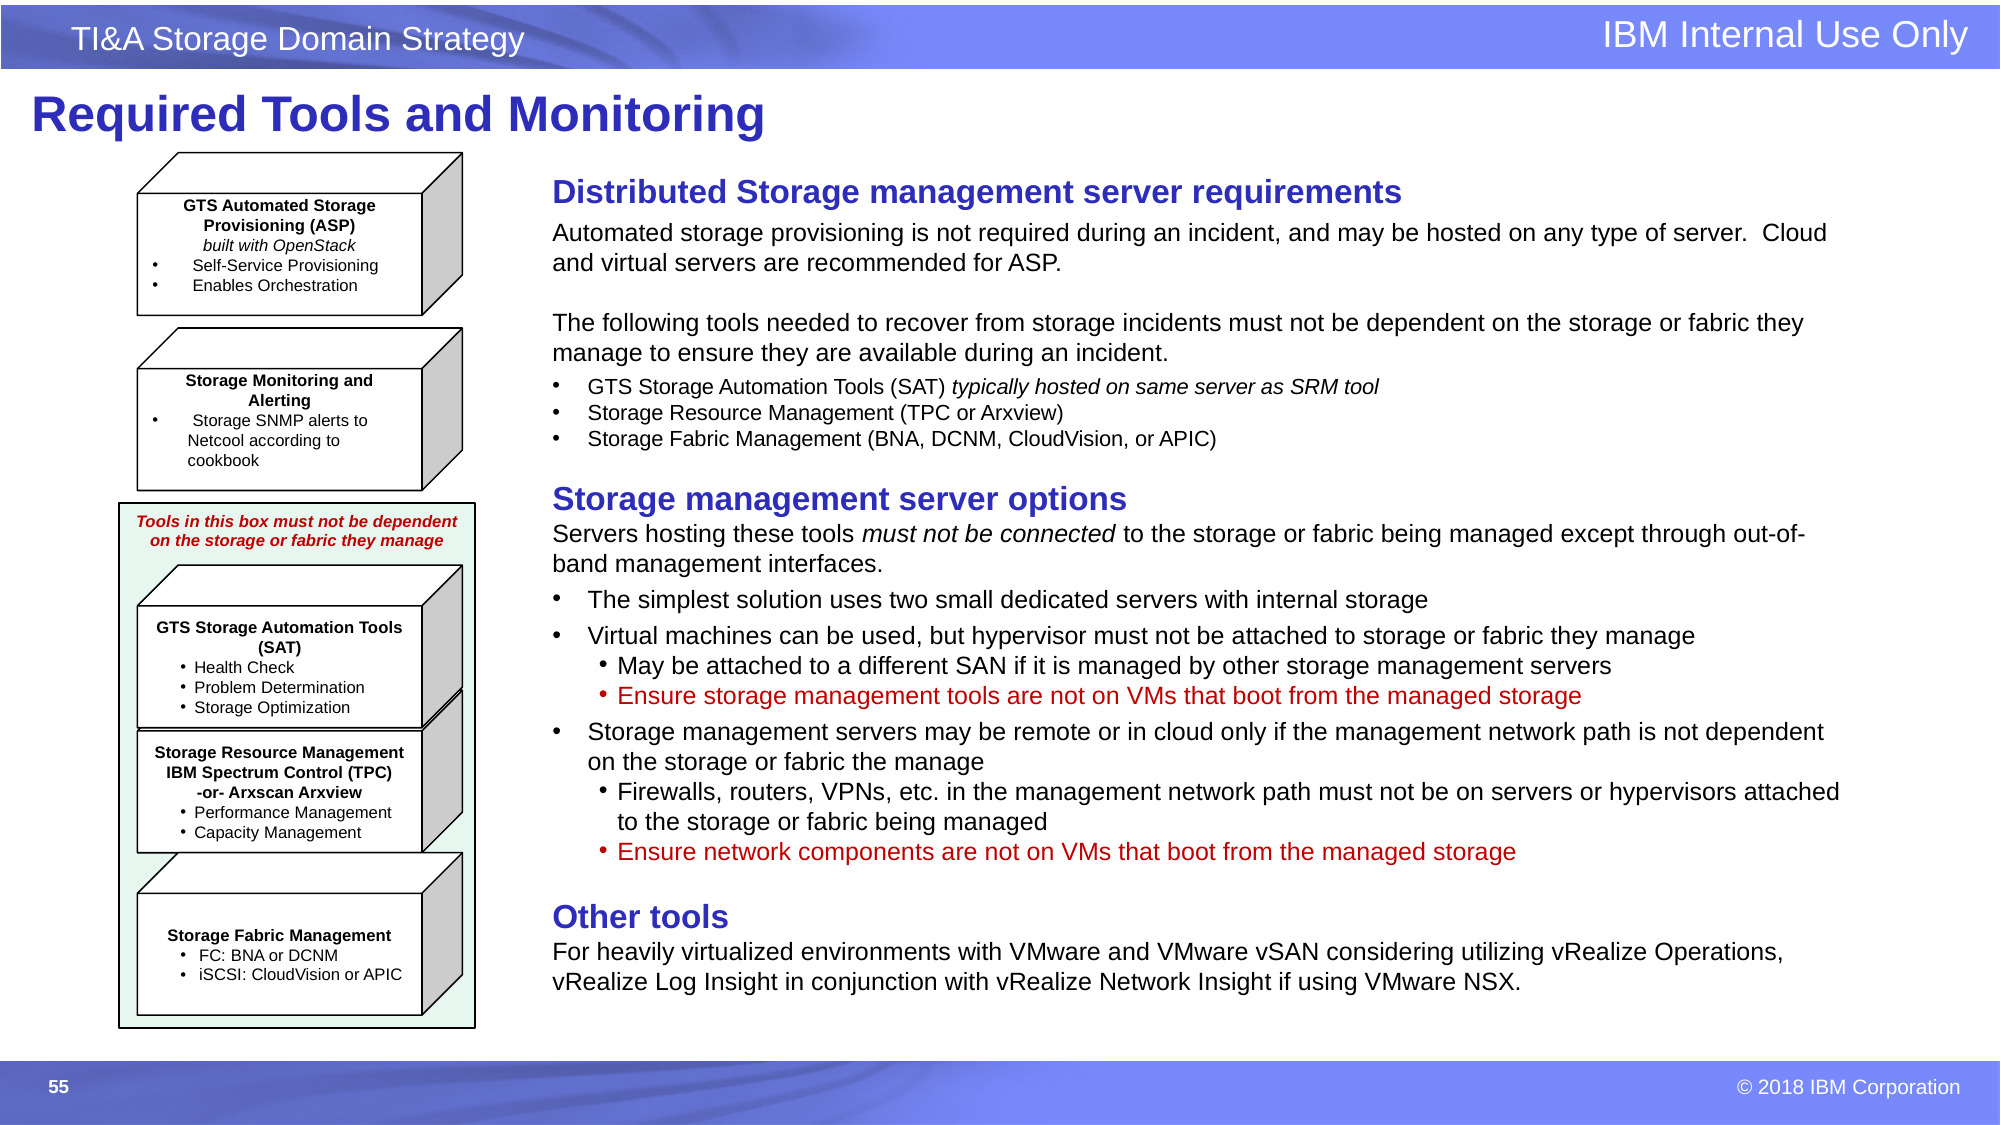

# Required Tools and Monitoring
GTS Automated Storage Provisioning (ASP)
built with OpenStack
 Self-Service Provisioning
 Enables Orchestration

Distributed Storage management server requirements
Automated storage provisioning is not required during an incident, and may be hosted on any type of server.  Cloud and virtual servers are recommended for ASP.

The following tools needed to recover from storage incidents must not be dependent on the storage or fabric they manage to ensure they are available during an incident.
GTS Storage Automation Tools (SAT) typically hosted on same server as SRM tool
Storage Resource Management (TPC or Arxview)
Storage Fabric Management (BNA, DCNM, CloudVision, or APIC)

Storage management server options
Servers hosting these tools must not be connected to the storage or fabric being managed except through out-of-band management interfaces.
The simplest solution uses two small dedicated servers with internal storage
Virtual machines can be used, but hypervisor must not be attached to storage or fabric they manage
May be attached to a different SAN if it is managed by other storage management servers
Ensure storage management tools are not on VMs that boot from the managed storage
Storage management servers may be remote or in cloud only if the management network path is not dependent on the storage or fabric the manage
Firewalls, routers, VPNs, etc. in the management network path must not be on servers or hypervisors attached to the storage or fabric being managed
Ensure network components are not on VMs that boot from the managed storage

Other tools
For heavily virtualized environments with VMware and VMware vSAN considering utilizing vRealize Operations, vRealize Log Insight in conjunction with vRealize Network Insight if using VMware NSX.
Storage Monitoring and Alerting
 Storage SNMP alerts to Netcool according to cookbook

Tools in this box must not be dependent on the storage or fabric they manage
GTS Storage Automation Tools (SAT)
 Health Check
 Problem Determination
 Storage Optimization
Storage Resource Management IBM Spectrum Control (TPC)
-or- Arxscan Arxview
 Performance Management
 Capacity Management
Storage Fabric Management
FC: BNA or DCNM
iSCSI: CloudVision or APIC